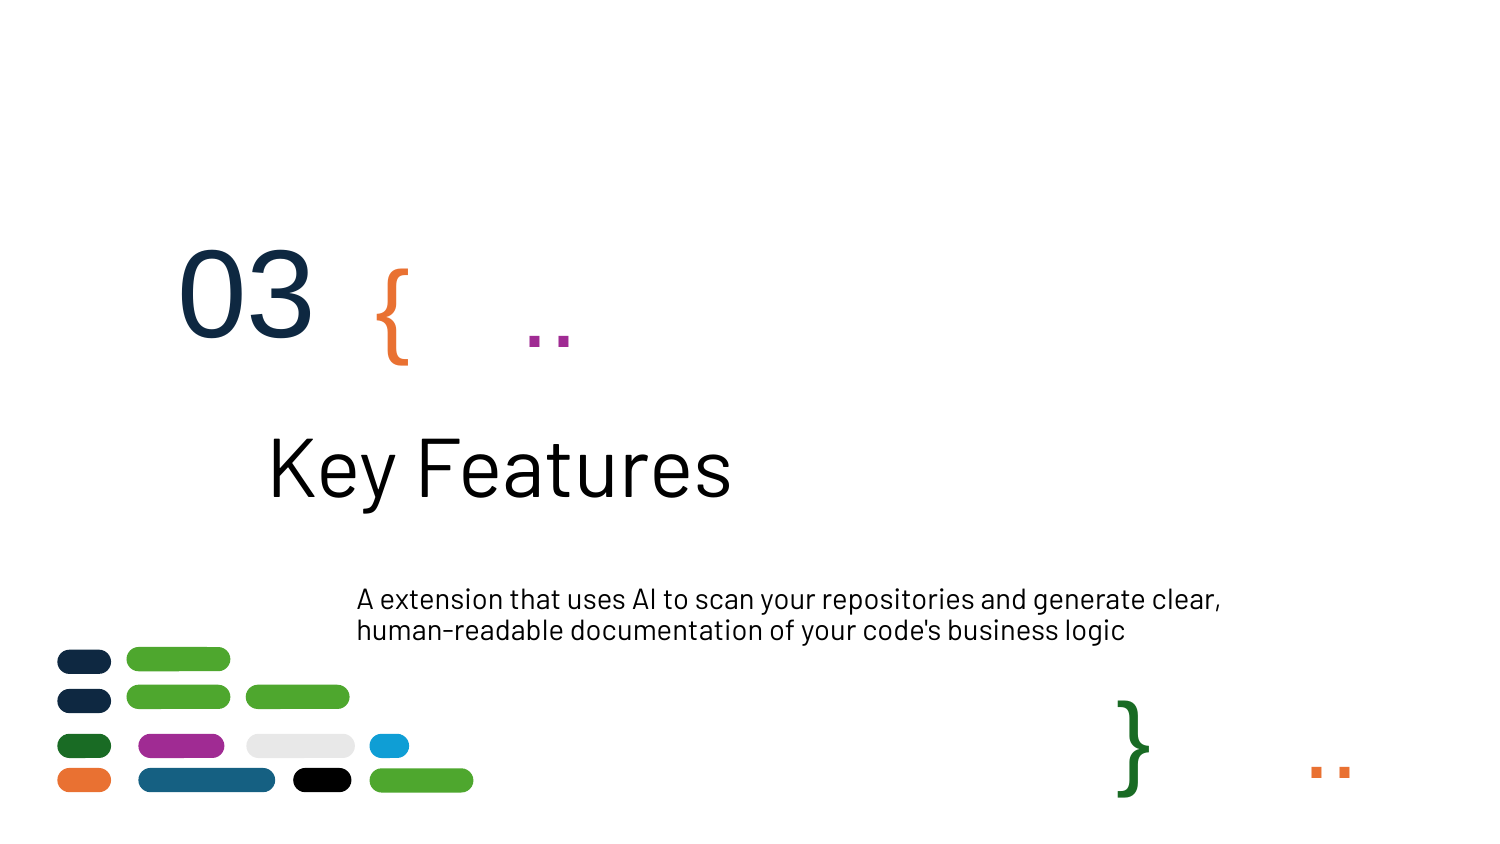

03
{
..
# Key Features
A extension that uses AI to scan your repositories and generate clear, human-readable documentation of your code's business logic

}
..